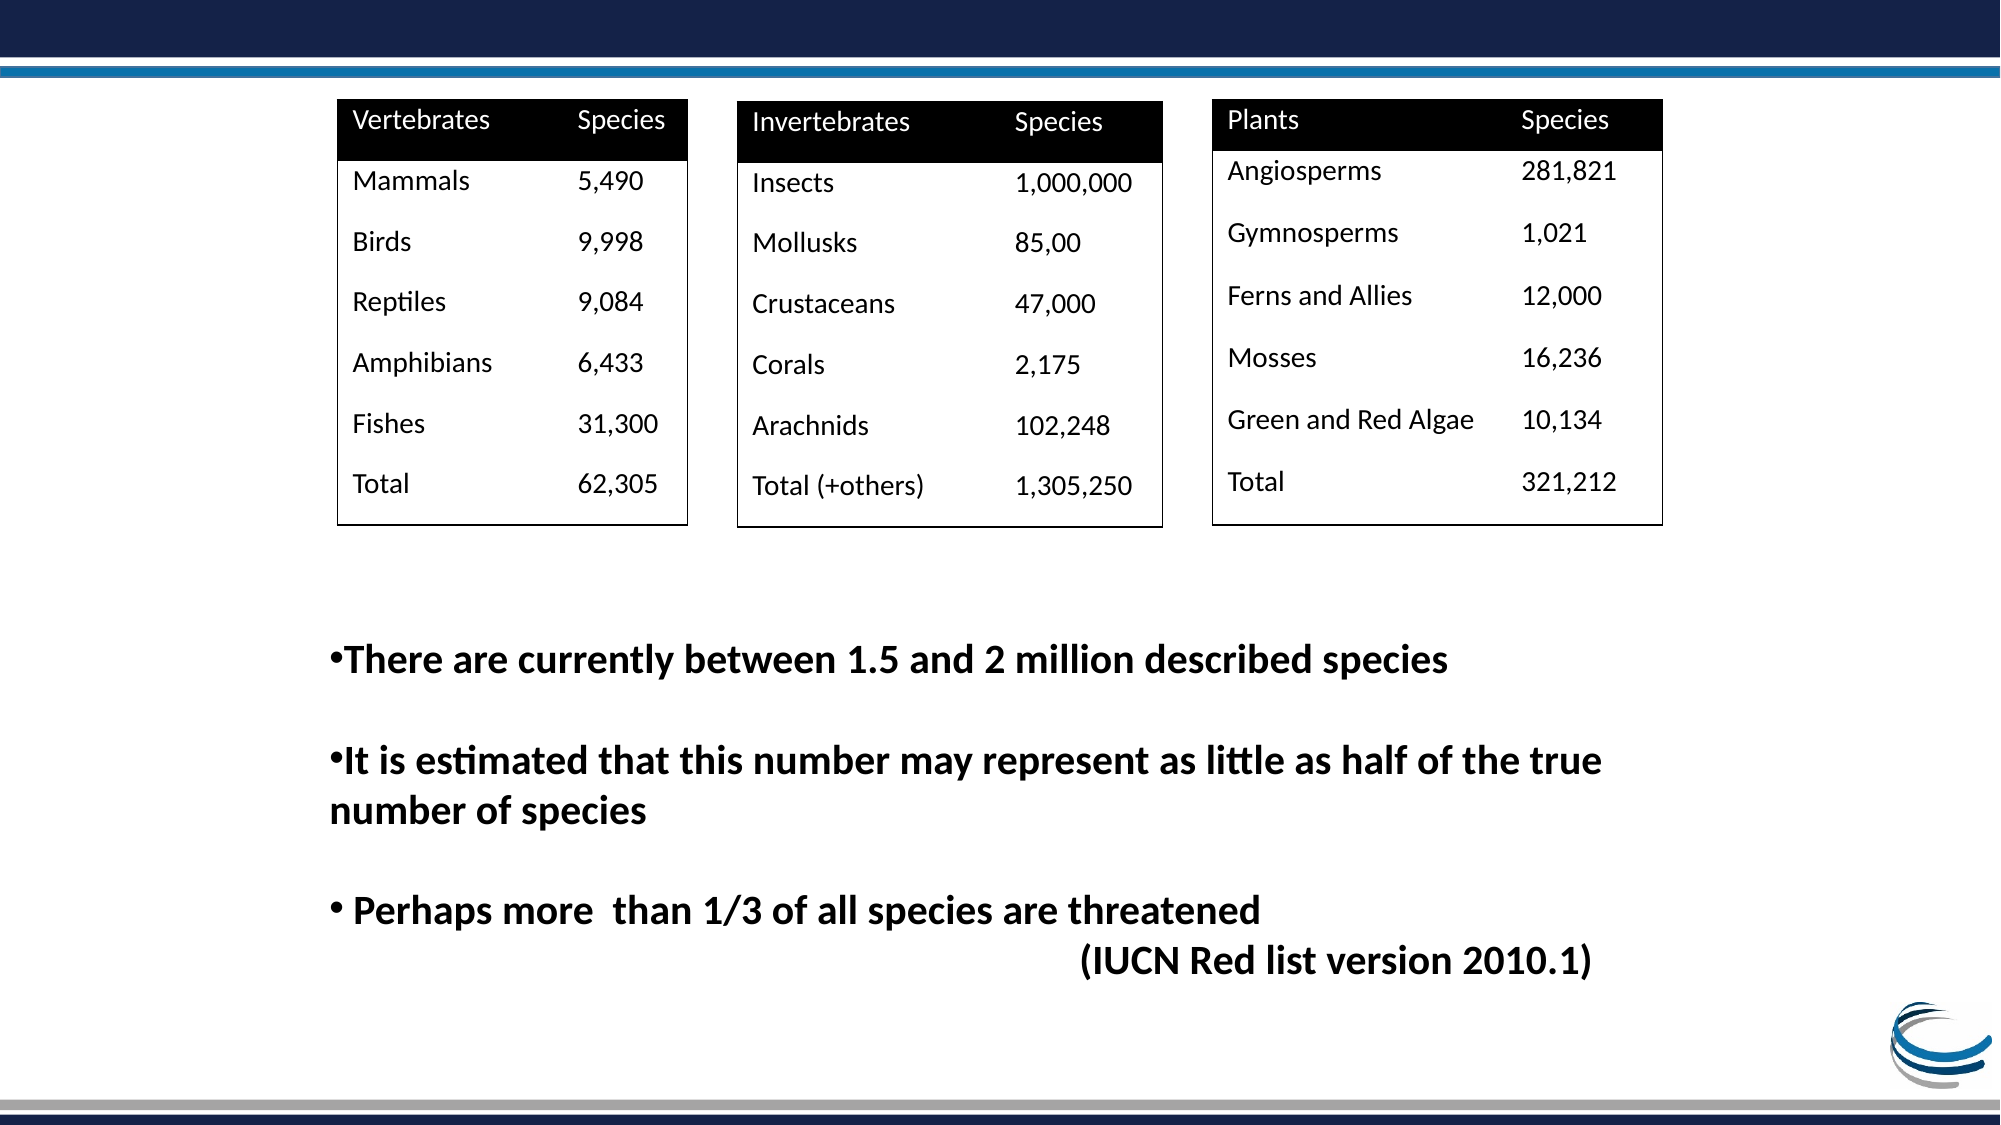

| Plants | Species |
| --- | --- |
| Angiosperms | 281,821 |
| Gymnosperms | 1,021 |
| Ferns and Allies | 12,000 |
| Mosses | 16,236 |
| Green and Red Algae | 10,134 |
| Total | 321,212 |
| Vertebrates | Species |
| --- | --- |
| Mammals | 5,490 |
| Birds | 9,998 |
| Reptiles | 9,084 |
| Amphibians | 6,433 |
| Fishes | 31,300 |
| Total | 62,305 |
| Invertebrates | Species |
| --- | --- |
| Insects | 1,000,000 |
| Mollusks | 85,00 |
| Crustaceans | 47,000 |
| Corals | 2,175 |
| Arachnids | 102,248 |
| Total (+others) | 1,305,250 |
There are currently between 1.5 and 2 million described species

It is estimated that this number may represent as little as half of the true number of species

 Perhaps more  than 1/3 of all species are threatened							(IUCN Red list version 2010.1)